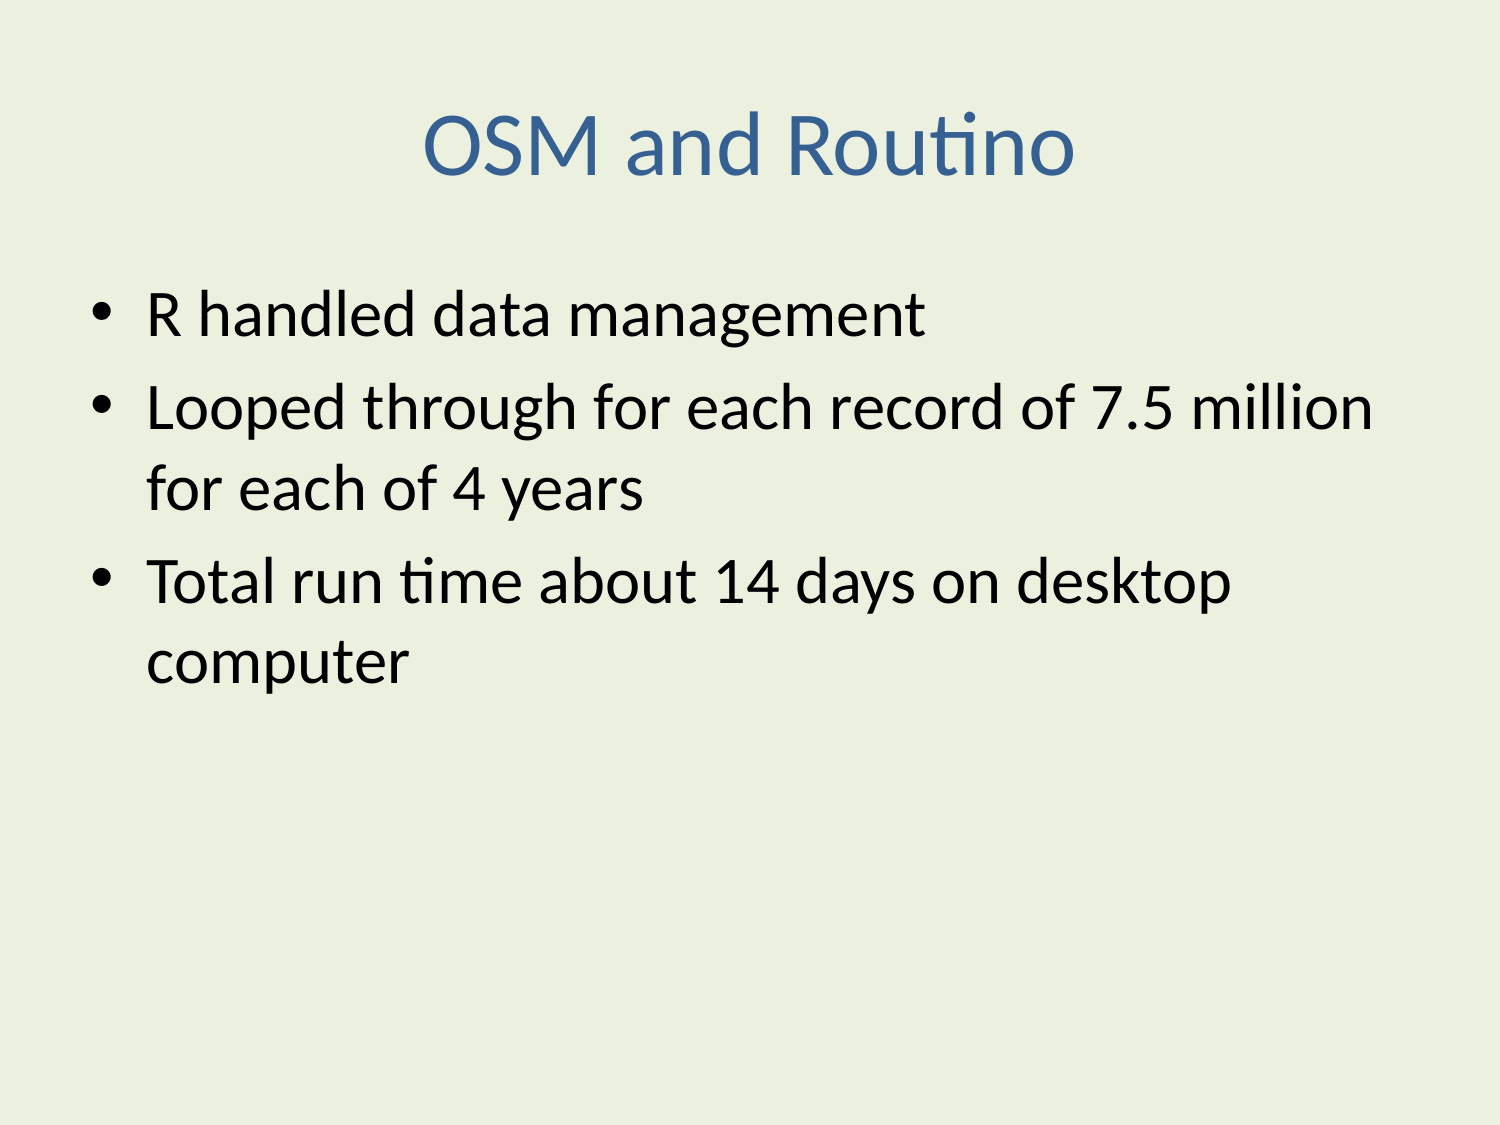

# OSM and Routino
R handled data management
Looped through for each record of 7.5 million for each of 4 years
Total run time about 14 days on desktop computer